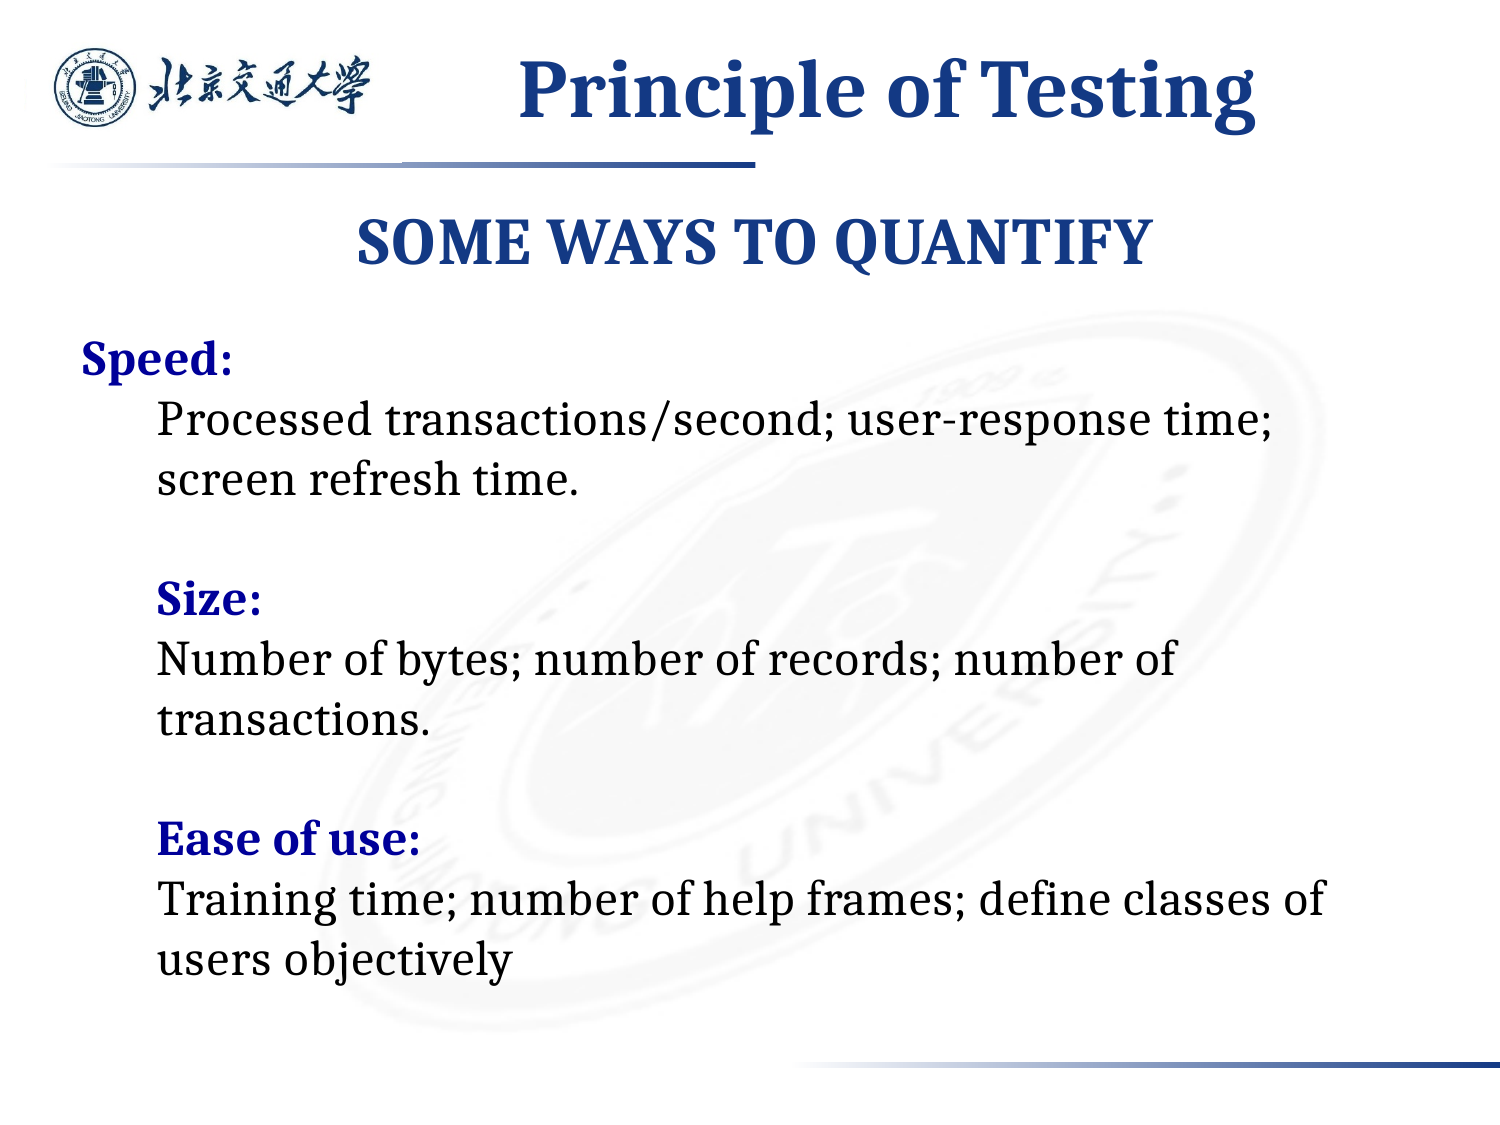

Principle of Testing
# SOME WAYS TO QUANTIFY
Speed:
Processed transactions/second; user-response time; screen refresh time.

Size:
Number of bytes; number of records; number of transactions.

Ease of use:
Training time; number of help frames; define classes of users objectively